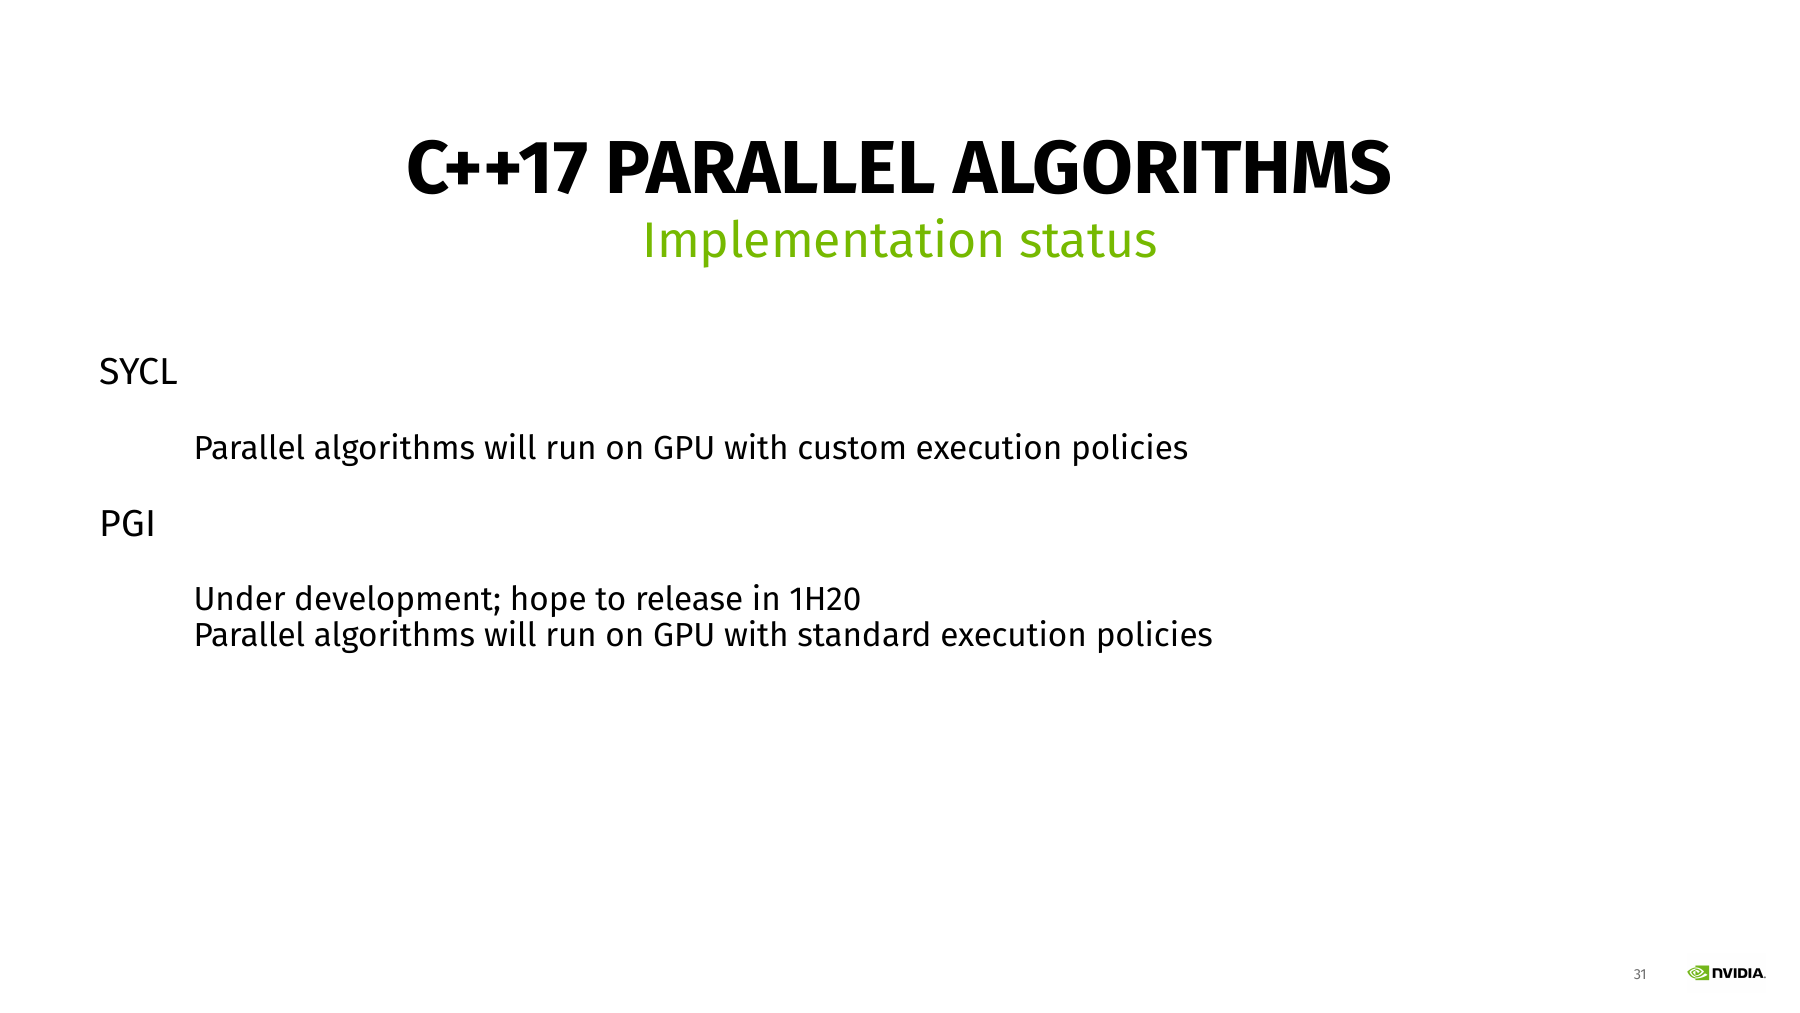

# C++17 Parallel Algorithms
Implementation status
SYCL
Parallel algorithms will run on GPU with custom execution policies
PGI
Under development; hope to release in 1H20
Parallel algorithms will run on GPU with standard execution policies